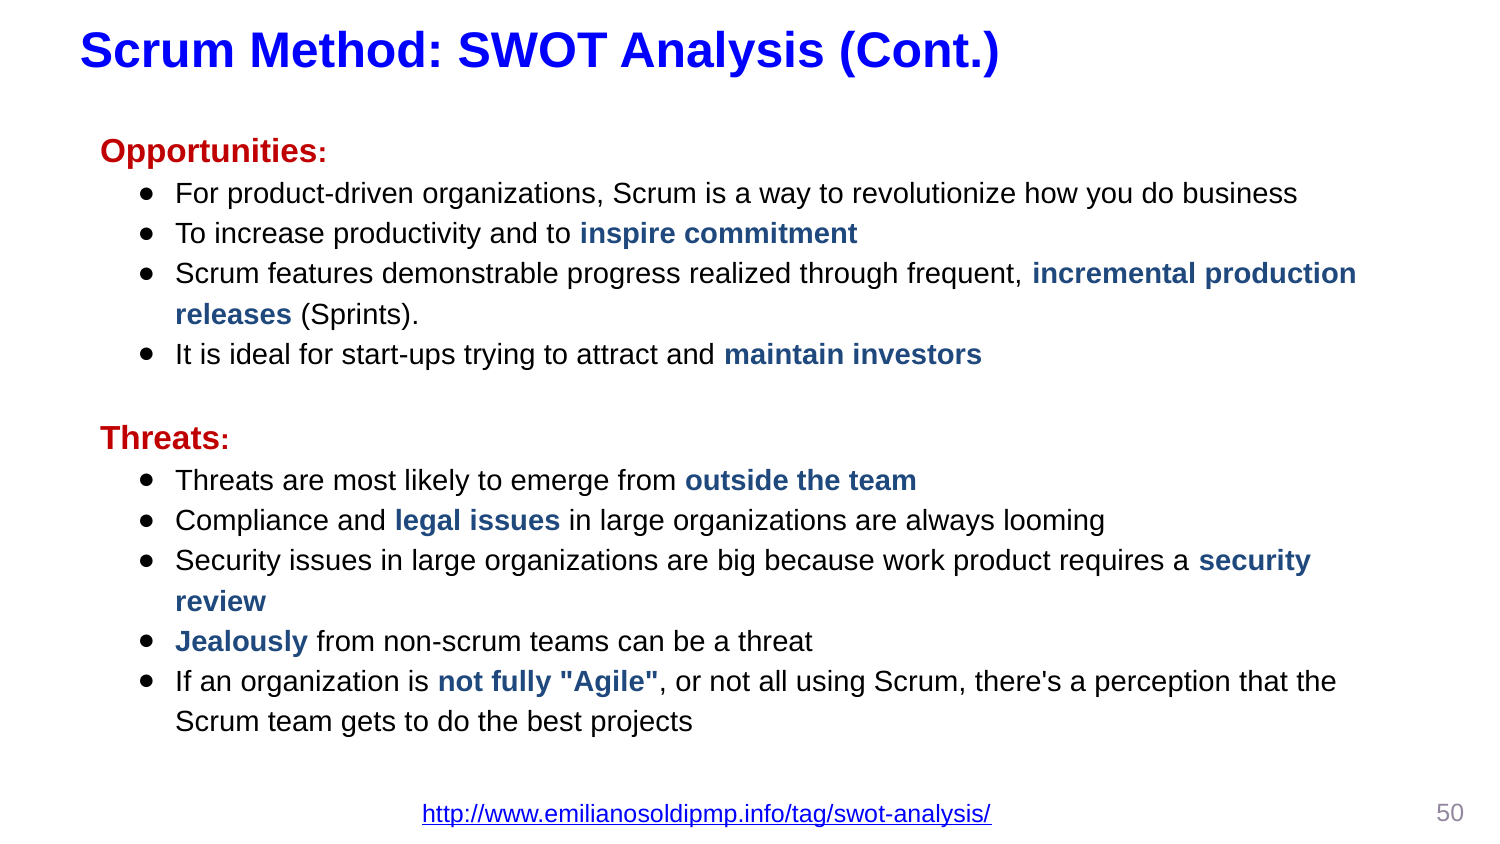

Scrum Method: SWOT Analysis (Cont.)

Opportunities:
For product-driven organizations, Scrum is a way to revolutionize how you do business
To increase productivity and to inspire commitment
Scrum features demonstrable progress realized through frequent, incremental production releases (Sprints).
It is ideal for start-ups trying to attract and maintain investors

Threats:
Threats are most likely to emerge from outside the team
Compliance and legal issues in large organizations are always looming
Security issues in large organizations are big because work product requires a security review
Jealously from non-scrum teams can be a threat
If an organization is not fully "Agile", or not all using Scrum, there's a perception that the Scrum team gets to do the best projects

http://www.emilianosoldipmp.info/tag/swot-analysis/